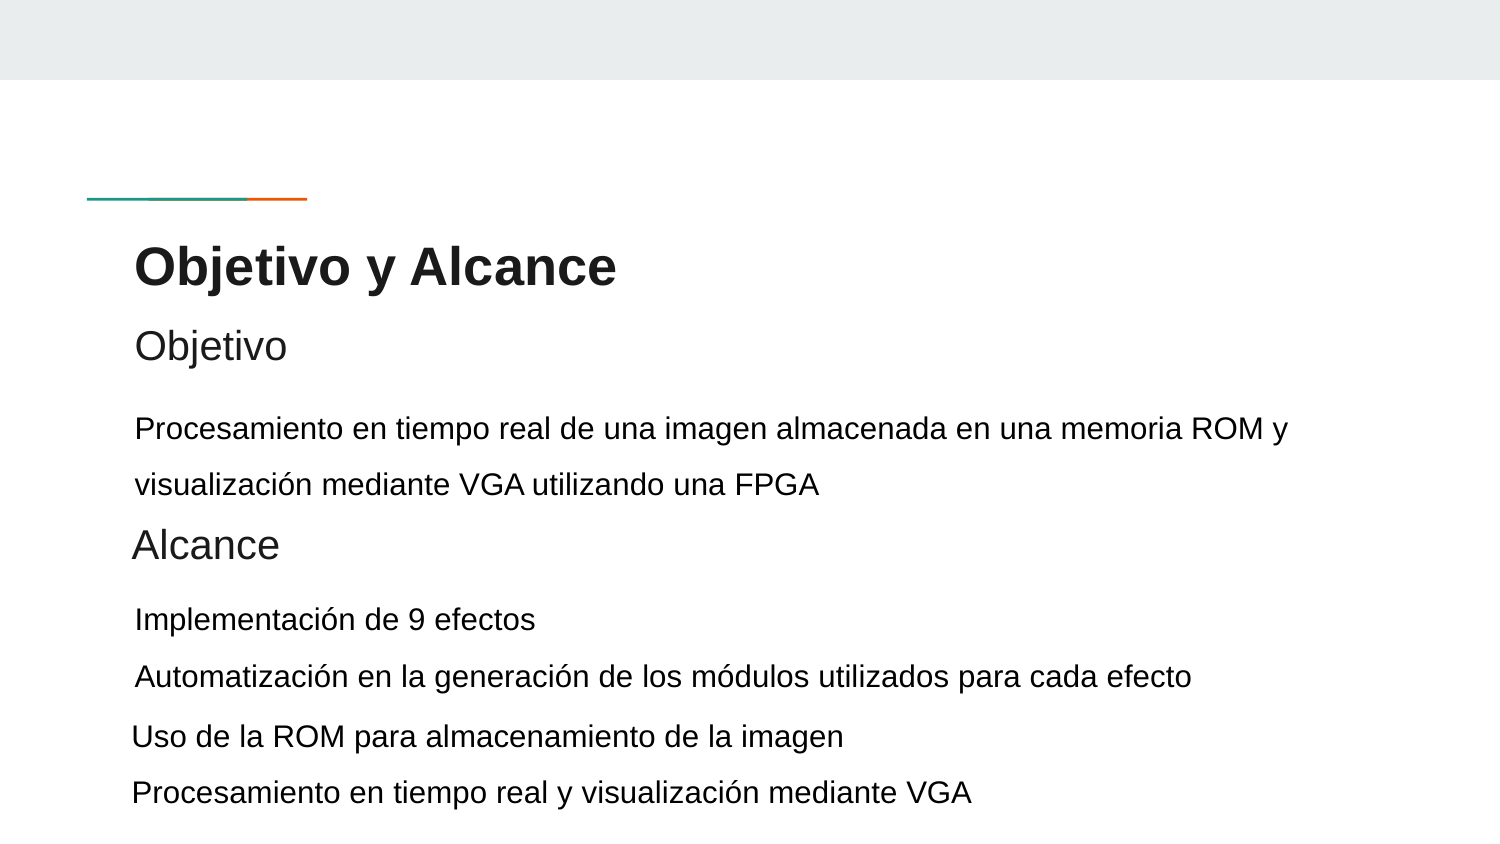

# Objetivo y Alcance
Objetivo
Procesamiento en tiempo real de una imagen almacenada en una memoria ROM y visualización mediante VGA utilizando una FPGA
Alcance
Implementación de 9 efectos
Automatización en la generación de los módulos utilizados para cada efecto
Uso de la ROM para almacenamiento de la imagen
Procesamiento en tiempo real y visualización mediante VGA